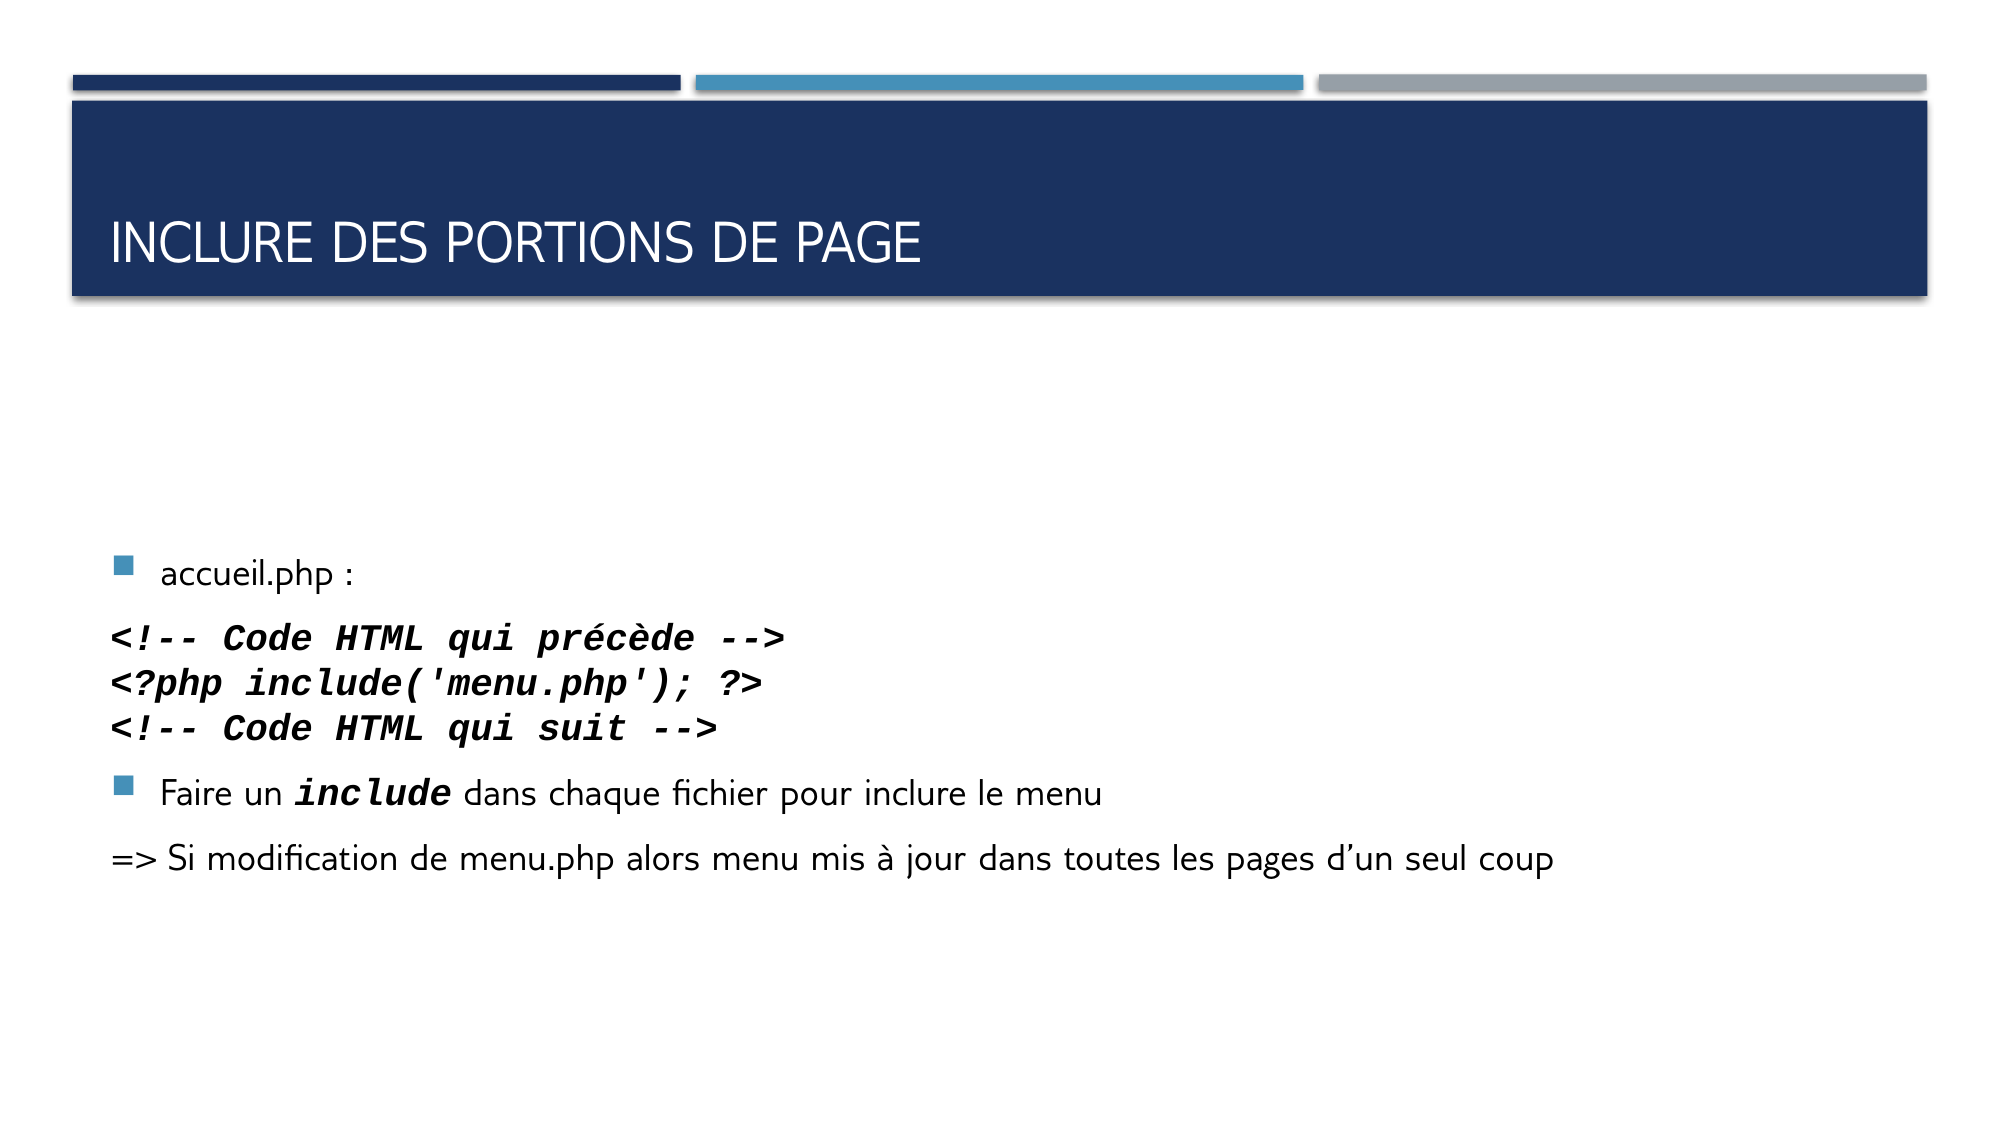

# Inclure des portions de page
accueil.php :
<!-- Code HTML qui précède -->
<?php include('menu.php'); ?>
<!-- Code HTML qui suit -->
Faire un include dans chaque fichier pour inclure le menu
=> Si modification de menu.php alors menu mis à jour dans toutes les pages d’un seul coup